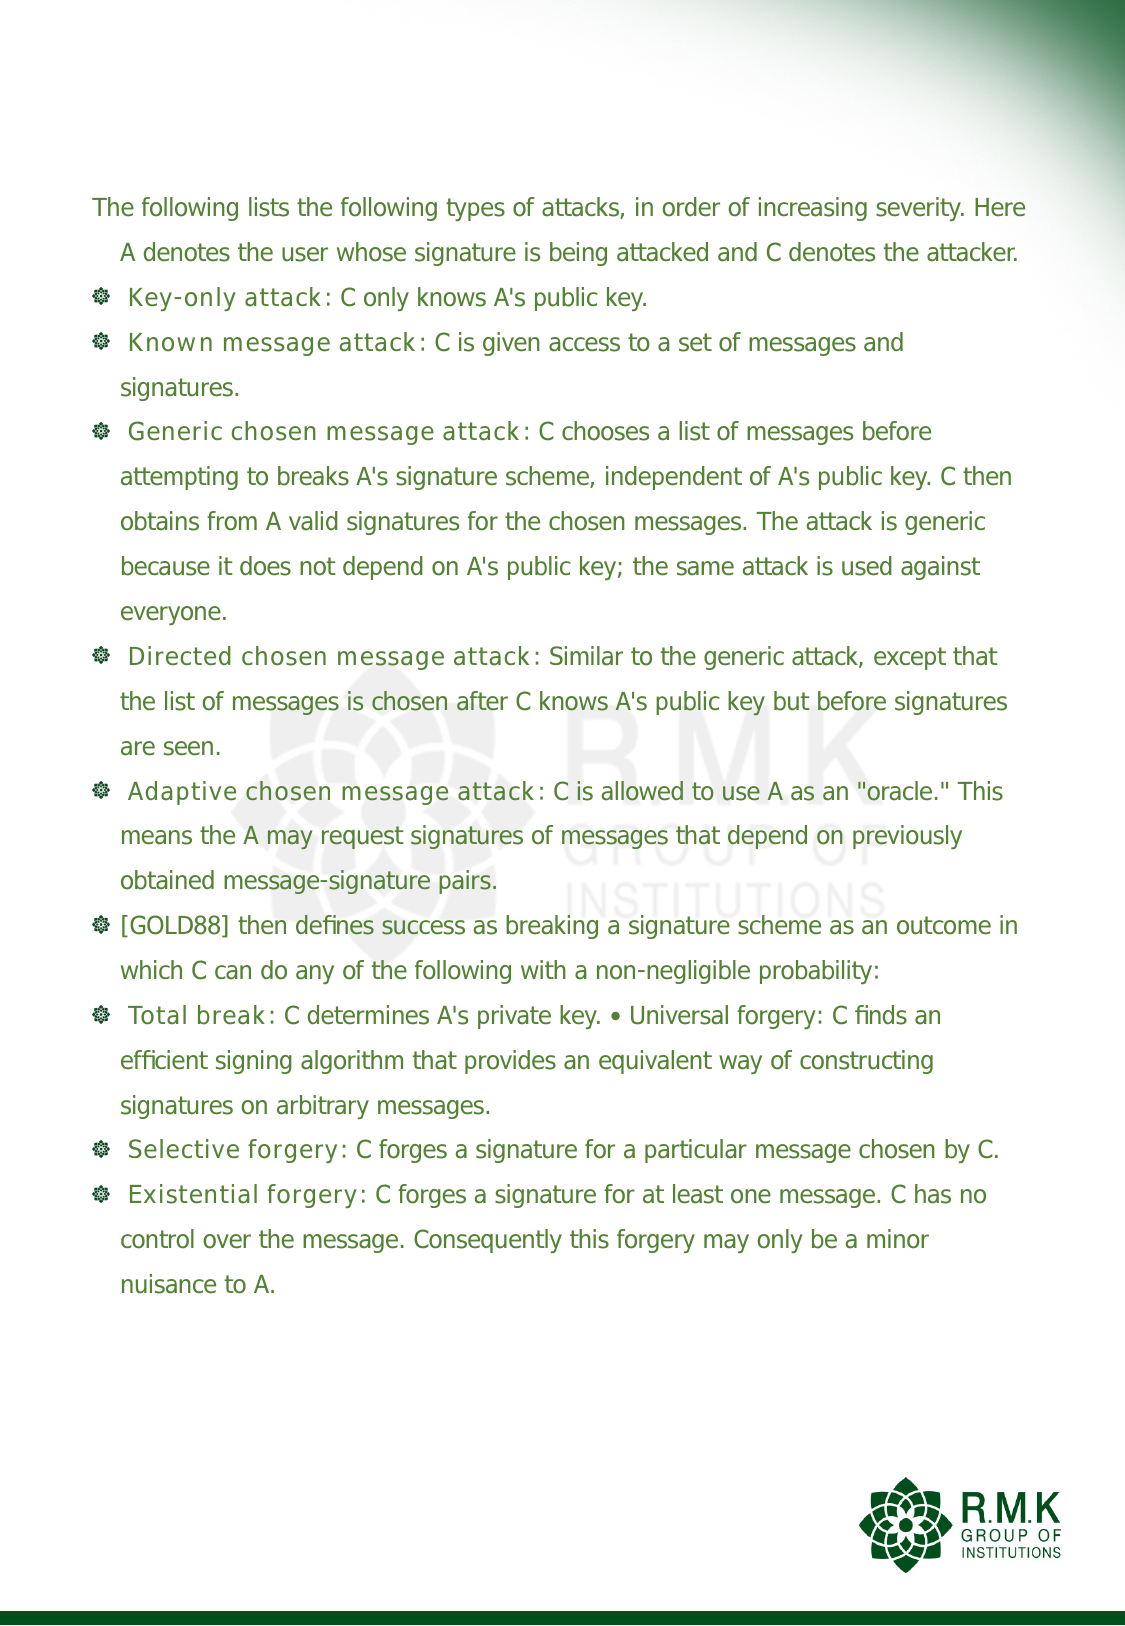

#
The following lists the following types of attacks, in order of increasing severity. Here A denotes the user whose signature is being attacked and C denotes the attacker.
 Key-only attack: C only knows A's public key.
 Known message attack: C is given access to a set of messages and signatures.
 Generic chosen message attack: C chooses a list of messages before attempting to breaks A's signature scheme, independent of A's public key. C then obtains from A valid signatures for the chosen messages. The attack is generic because it does not depend on A's public key; the same attack is used against everyone.
 Directed chosen message attack: Similar to the generic attack, except that the list of messages is chosen after C knows A's public key but before signatures are seen.
 Adaptive chosen message attack: C is allowed to use A as an "oracle." This means the A may request signatures of messages that depend on previously obtained message-signature pairs.
[GOLD88] then defines success as breaking a signature scheme as an outcome in which C can do any of the following with a non-negligible probability:
 Total break: C determines A's private key. • Universal forgery: C finds an efficient signing algorithm that provides an equivalent way of constructing signatures on arbitrary messages.
 Selective forgery: C forges a signature for a particular message chosen by C.
 Existential forgery: C forges a signature for at least one message. C has no control over the message. Consequently this forgery may only be a minor nuisance to A.